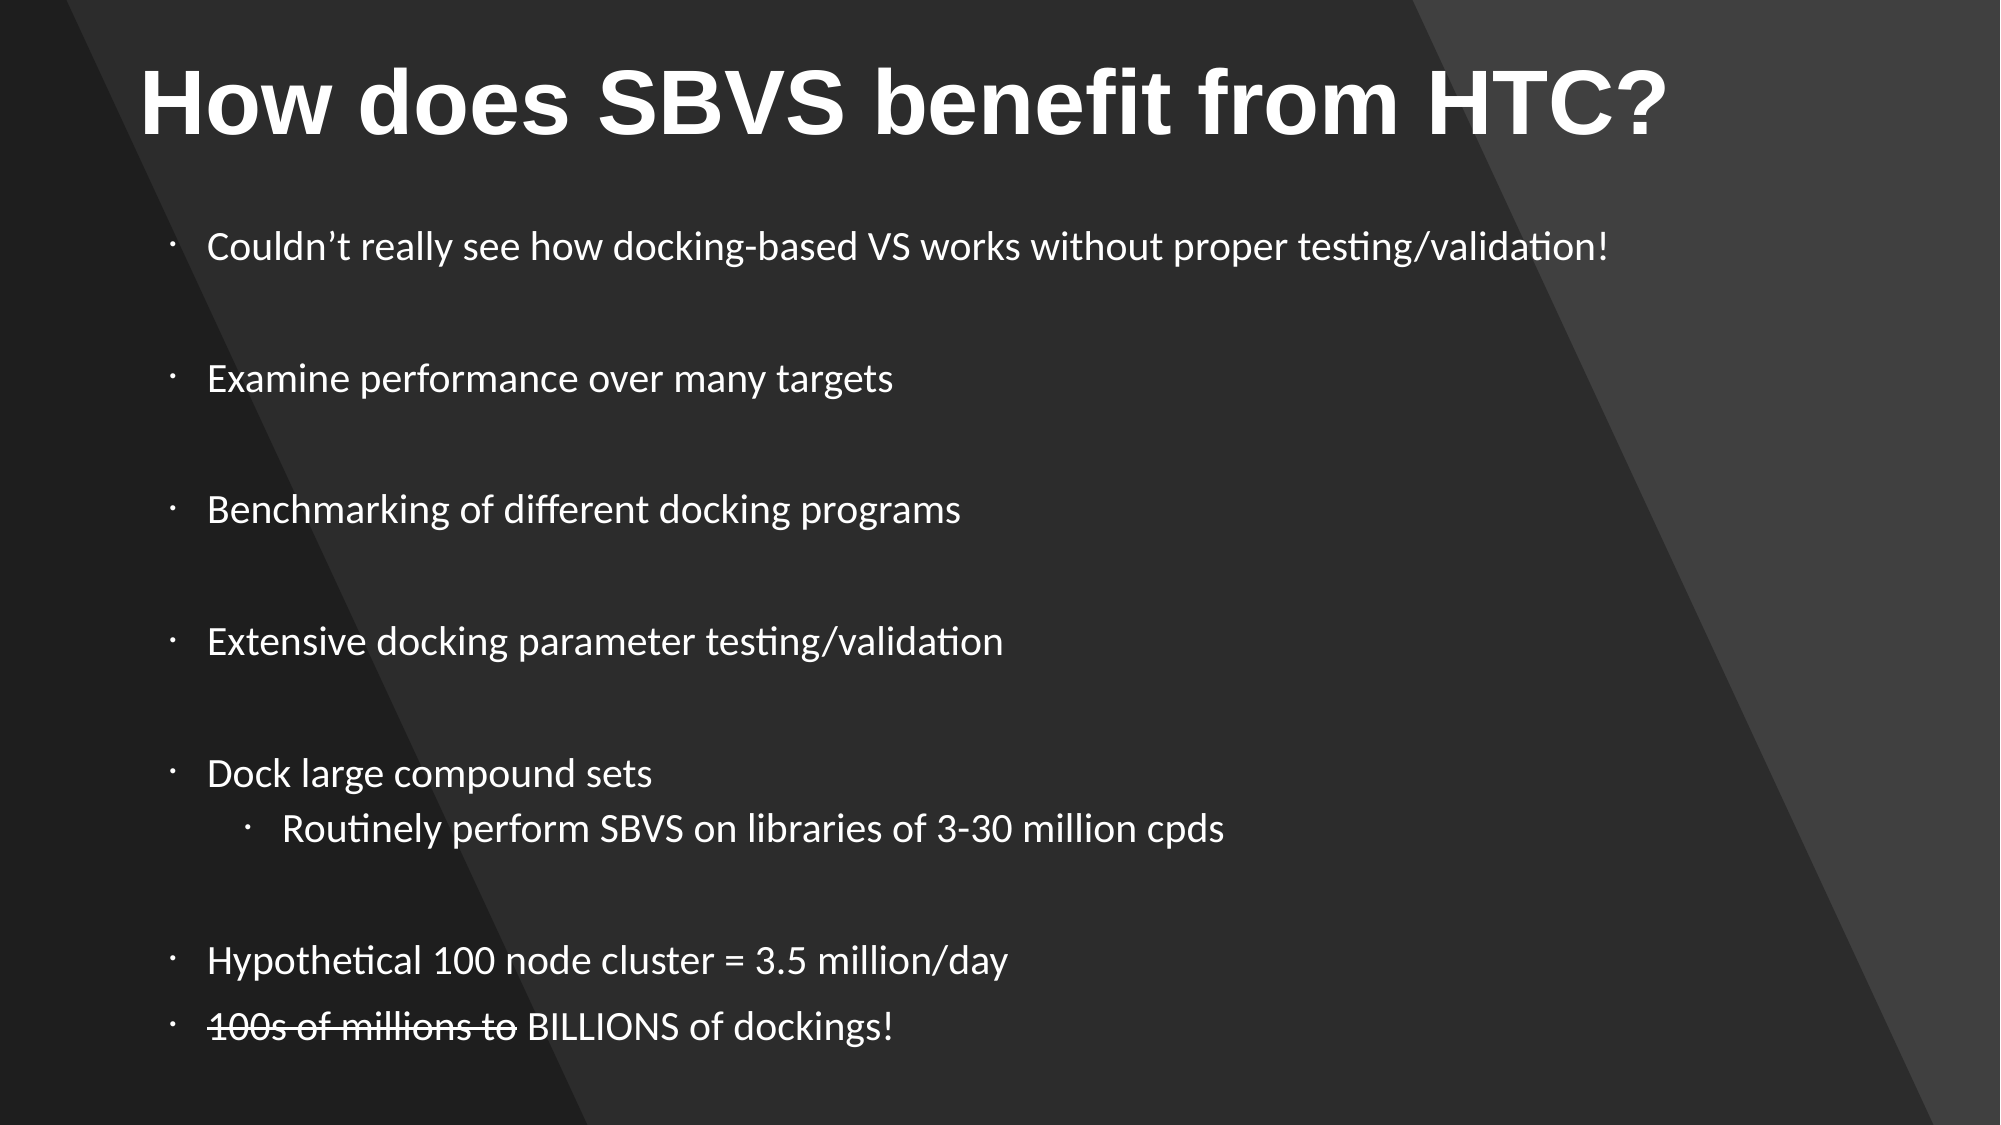

How does SBVS benefit from HTC?

Couldn’t really see how docking-based VS works without proper testing/validation!

Examine performance over many targets

Benchmarking of different docking programs

Extensive docking parameter testing/validation

Dock large compound sets
Routinely perform SBVS on libraries of 3-30 million cpds

Hypothetical 100 node cluster = 3.5 million/day
100s of millions to BILLIONS of dockings!